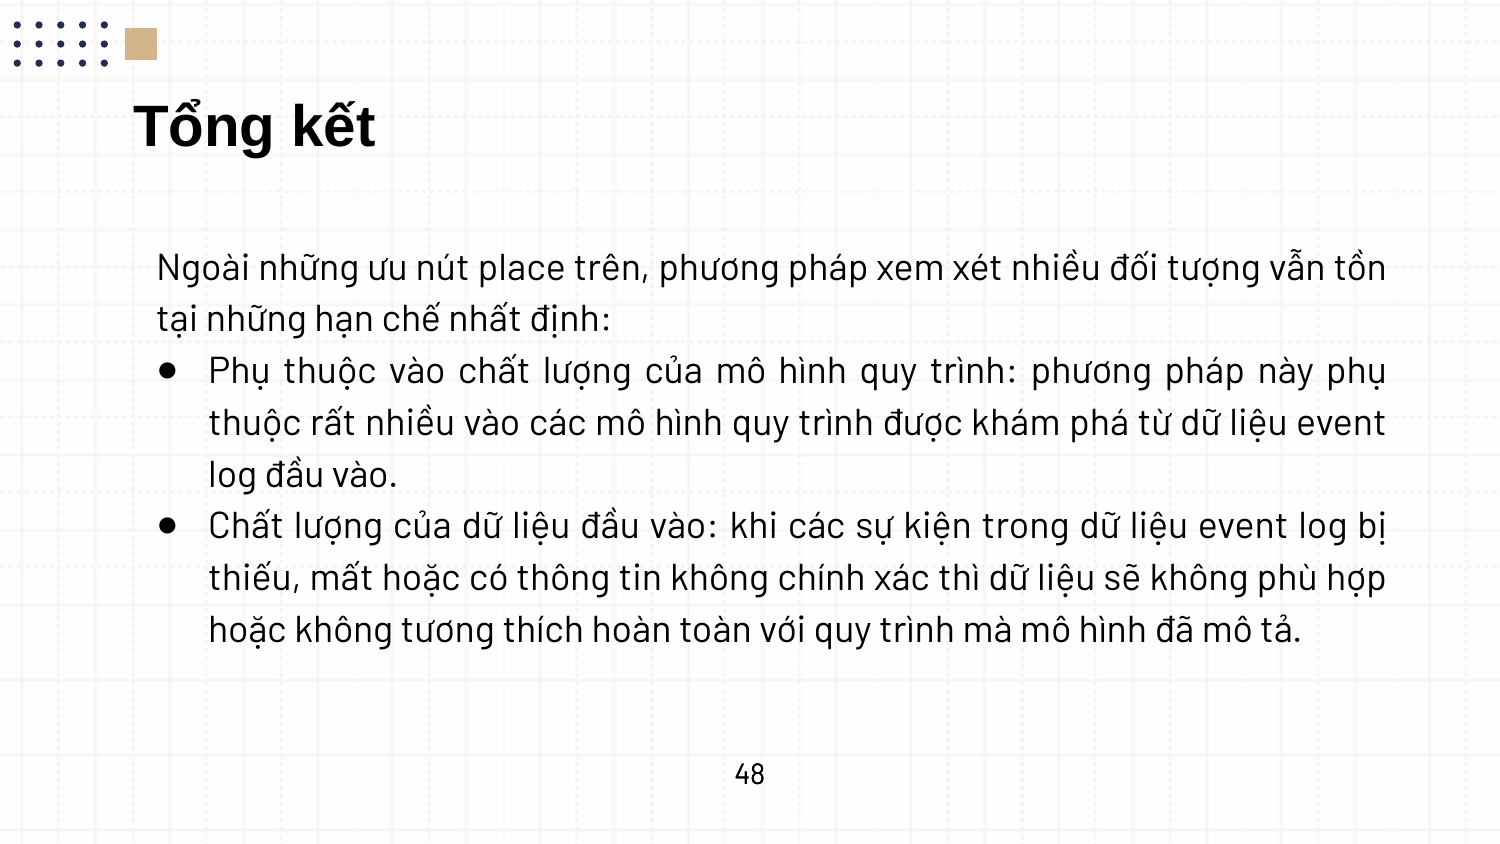

Tổng kết
Ngoài những ưu nút place trên, phương pháp xem xét nhiều đối tượng vẫn tồn tại những hạn chế nhất định:
Phụ thuộc vào chất lượng của mô hình quy trình: phương pháp này phụ thuộc rất nhiều vào các mô hình quy trình được khám phá từ dữ liệu event log đầu vào.
Chất lượng của dữ liệu đầu vào: khi các sự kiện trong dữ liệu event log bị thiếu, mất hoặc có thông tin không chính xác thì dữ liệu sẽ không phù hợp hoặc không tương thích hoàn toàn với quy trình mà mô hình đã mô tả.
48
48